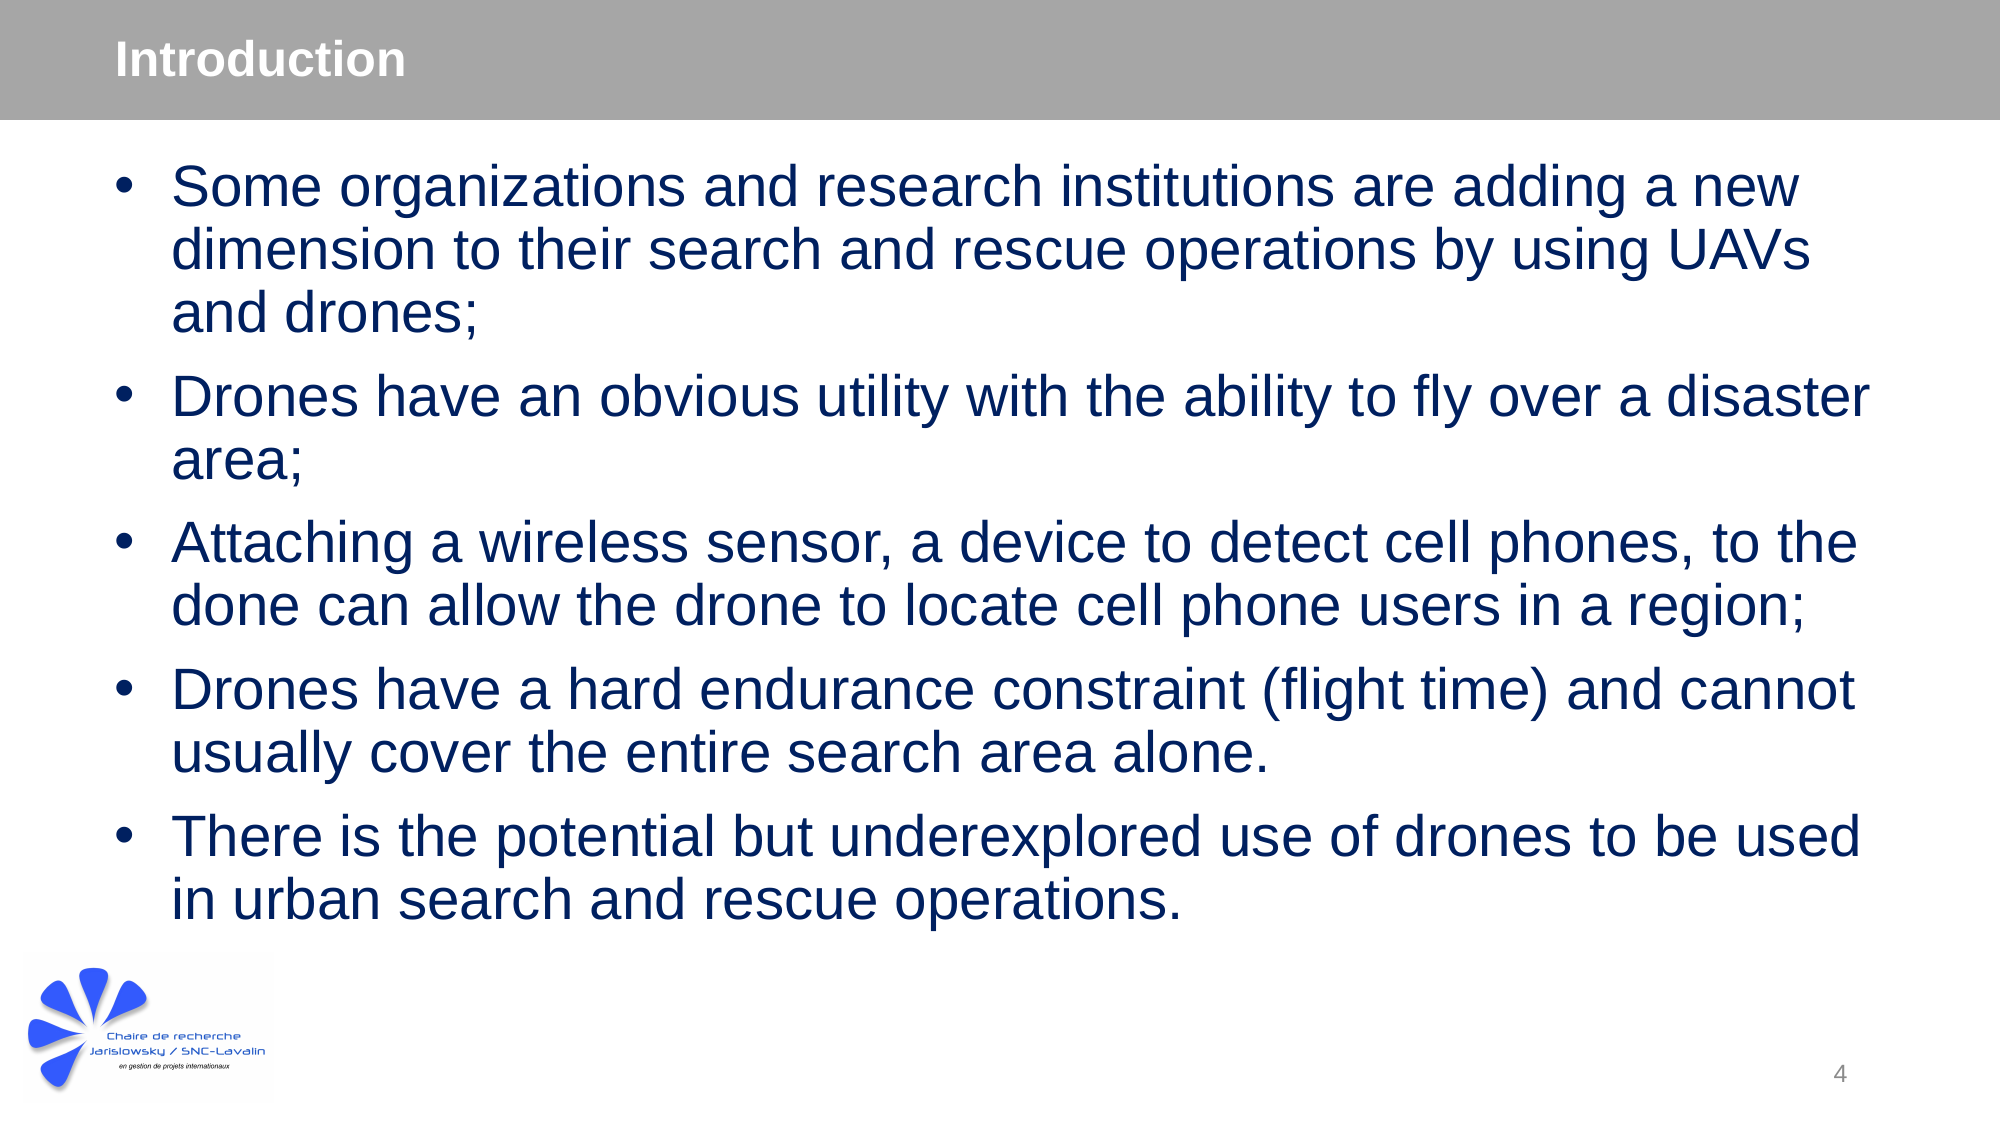

# Introduction
Some organizations and research institutions are adding a new dimension to their search and rescue operations by using UAVs and drones;
Drones have an obvious utility with the ability to fly over a disaster area;
Attaching a wireless sensor, a device to detect cell phones, to the done can allow the drone to locate cell phone users in a region;
Drones have a hard endurance constraint (flight time) and cannot usually cover the entire search area alone.
There is the potential but underexplored use of drones to be used in urban search and rescue operations.

4